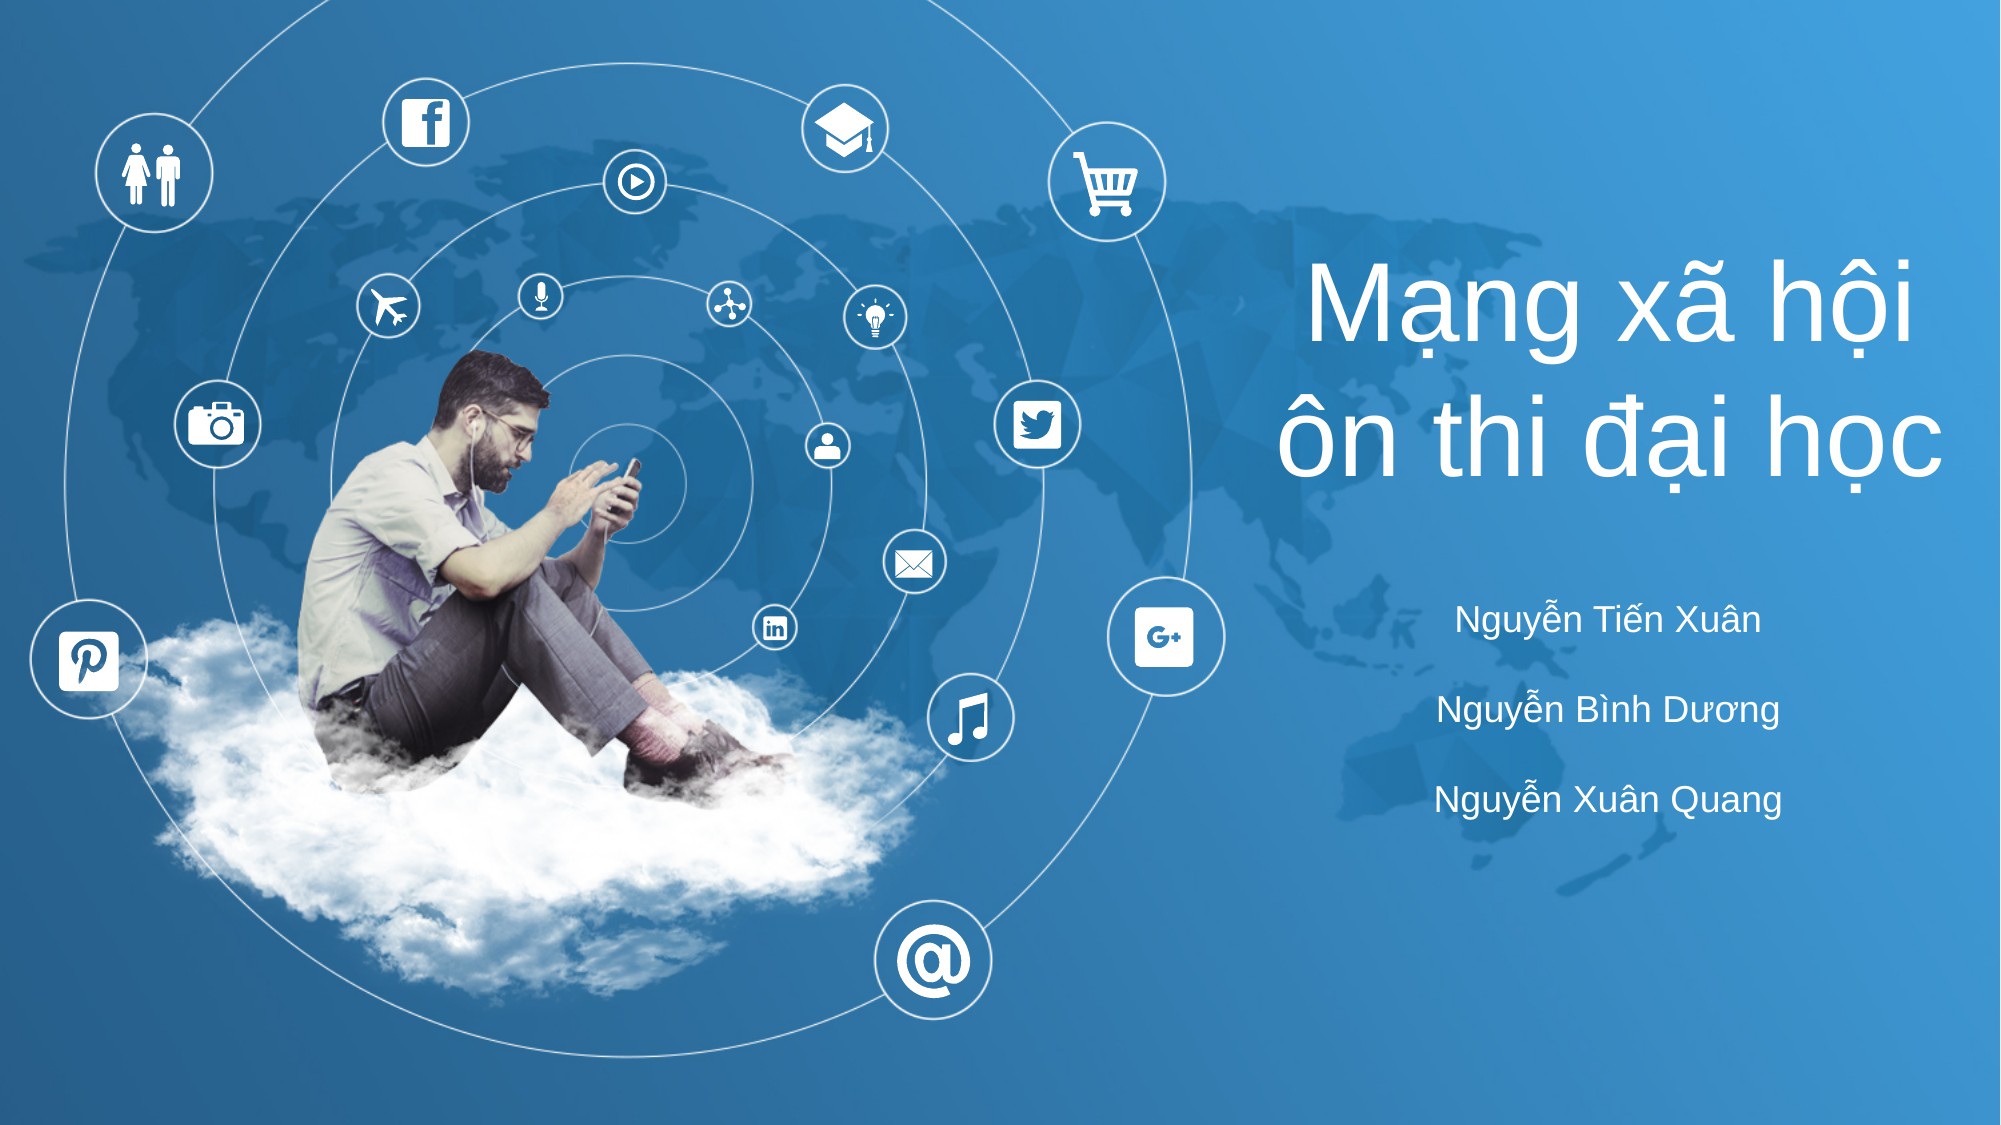

Mạng xã hội ôn thi đại học

Nguyễn Tiến Xuân

Nguyễn Bình Dương

Nguyễn Xuân Quang